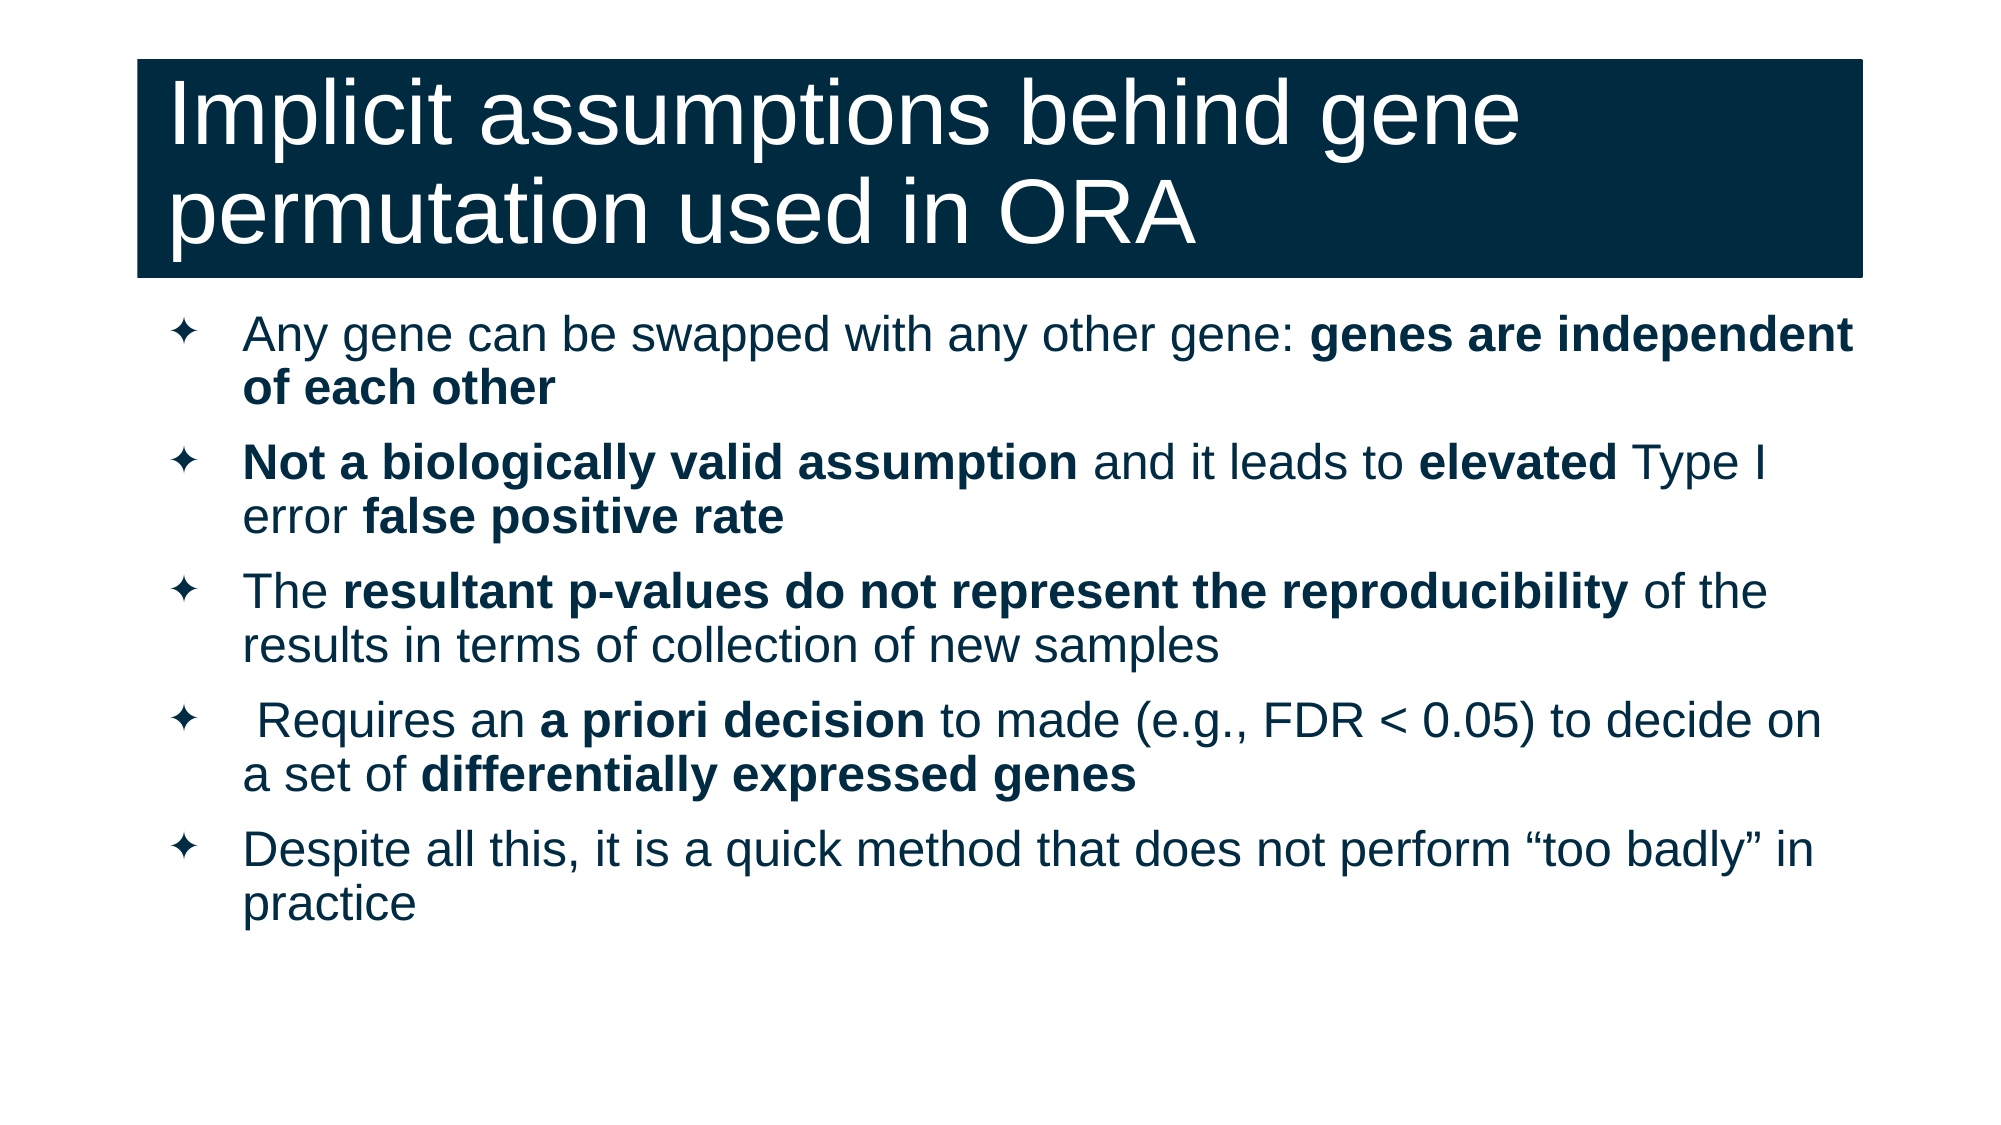

# Implicit assumptions behind gene permutation used in ORA
Any gene can be swapped with any other gene: genes are independent of each other
Not a biologically valid assumption and it leads to elevated Type I error false positive rate
The resultant p-values do not represent the reproducibility of the results in terms of collection of new samples
 Requires an a priori decision to made (e.g., FDR < 0.05) to decide on a set of differentially expressed genes
Despite all this, it is a quick method that does not perform “too badly” in practice